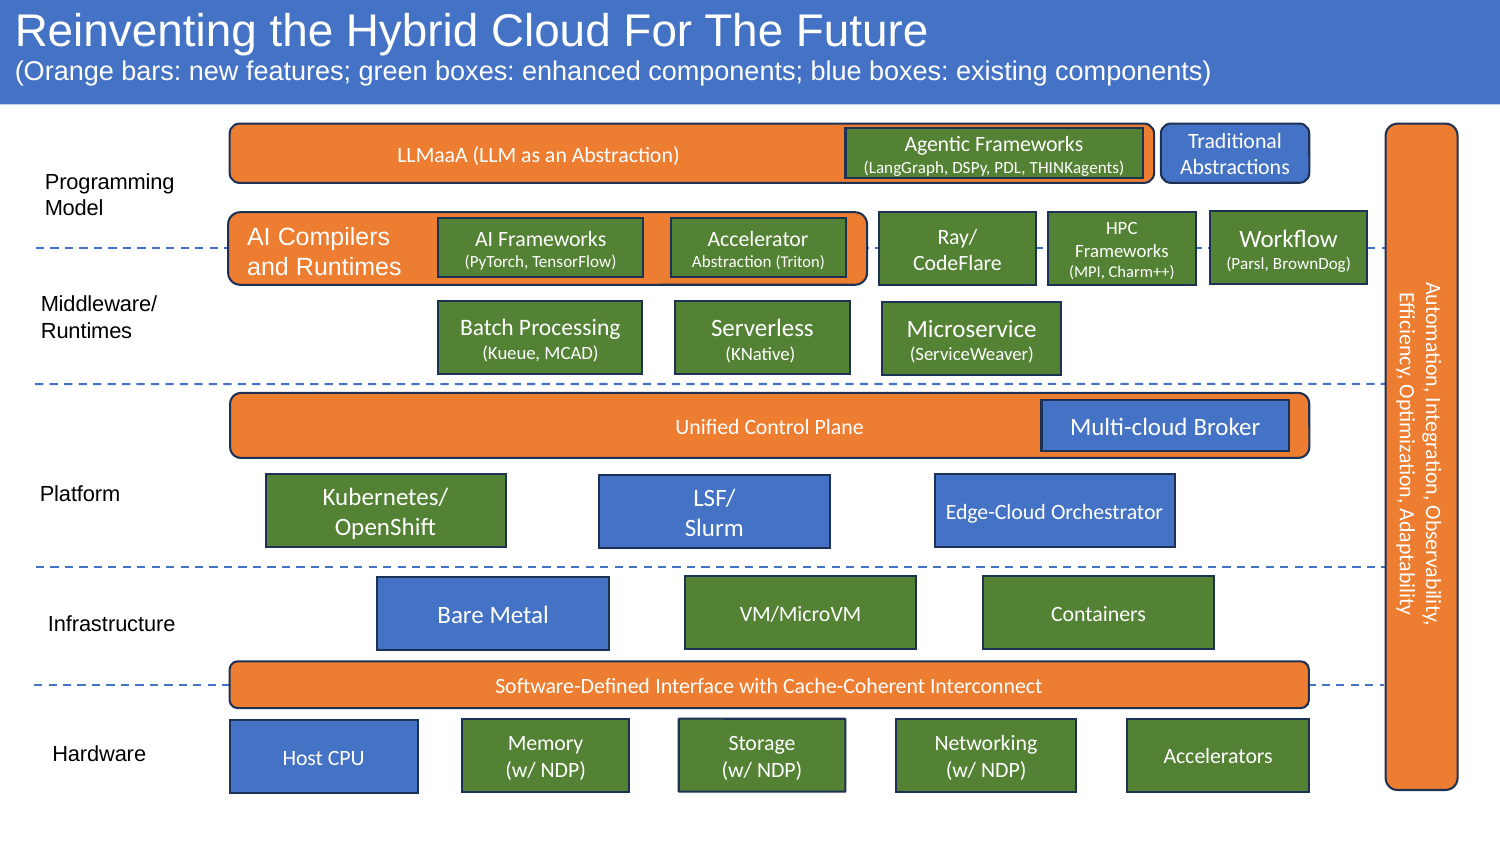

Reinventing the Hybrid Cloud For The Future
(Orange bars: new features; green boxes: enhanced components; blue boxes: existing components)
Traditional
Abstractions
                              LLMaaA (LLM as an Abstraction)
Agentic Frameworks
(LangGraph, DSPy, PDL, THINKagents)
Programming
Model
Workflow (Parsl, BrownDog)
HPC Frameworks
(MPI, Charm++)
Ray/
CodeFlare

AI Compilers
and Runtimes
AI Frameworks (PyTorch, TensorFlow)
Accelerator Abstraction (Triton)
Middleware/
Runtimes
Serverless
(KNative)
Batch Processing
(Kueue, MCAD)
Microservice
(ServiceWeaver)
Unified Control Plane
Multi-cloud Broker
Automation, Integration, Observability,
Efficiency, Optimization, Adaptability
Platform
Kubernetes/
OpenShift
Edge-Cloud Orchestrator
LSF/
Slurm
VM/MicroVM
Containers
Bare Metal
Infrastructure
Software-Defined Interface with Cache-Coherent Interconnect
Memory
(w/ NDP)
Storage
(w/ NDP)
Networking
(w/ NDP)
Accelerators
Host CPU
Hardware